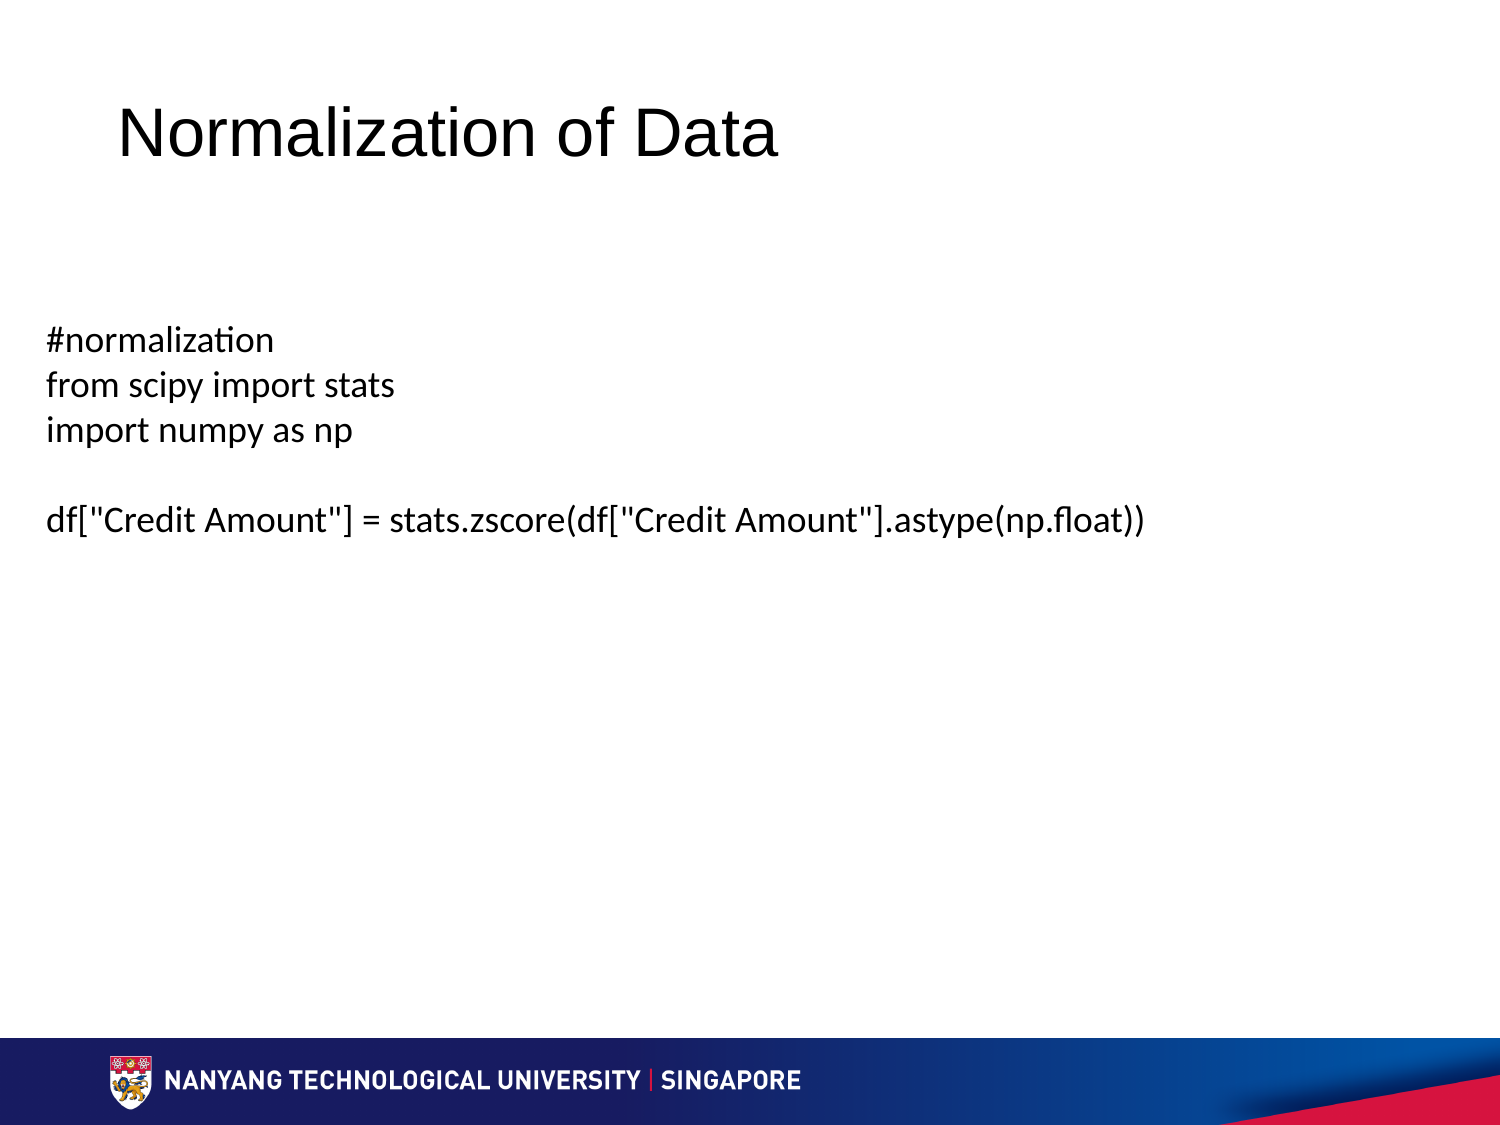

# Normalization of Data
#normalization
from scipy import stats
import numpy as np

df["Credit Amount"] = stats.zscore(df["Credit Amount"].astype(np.float))